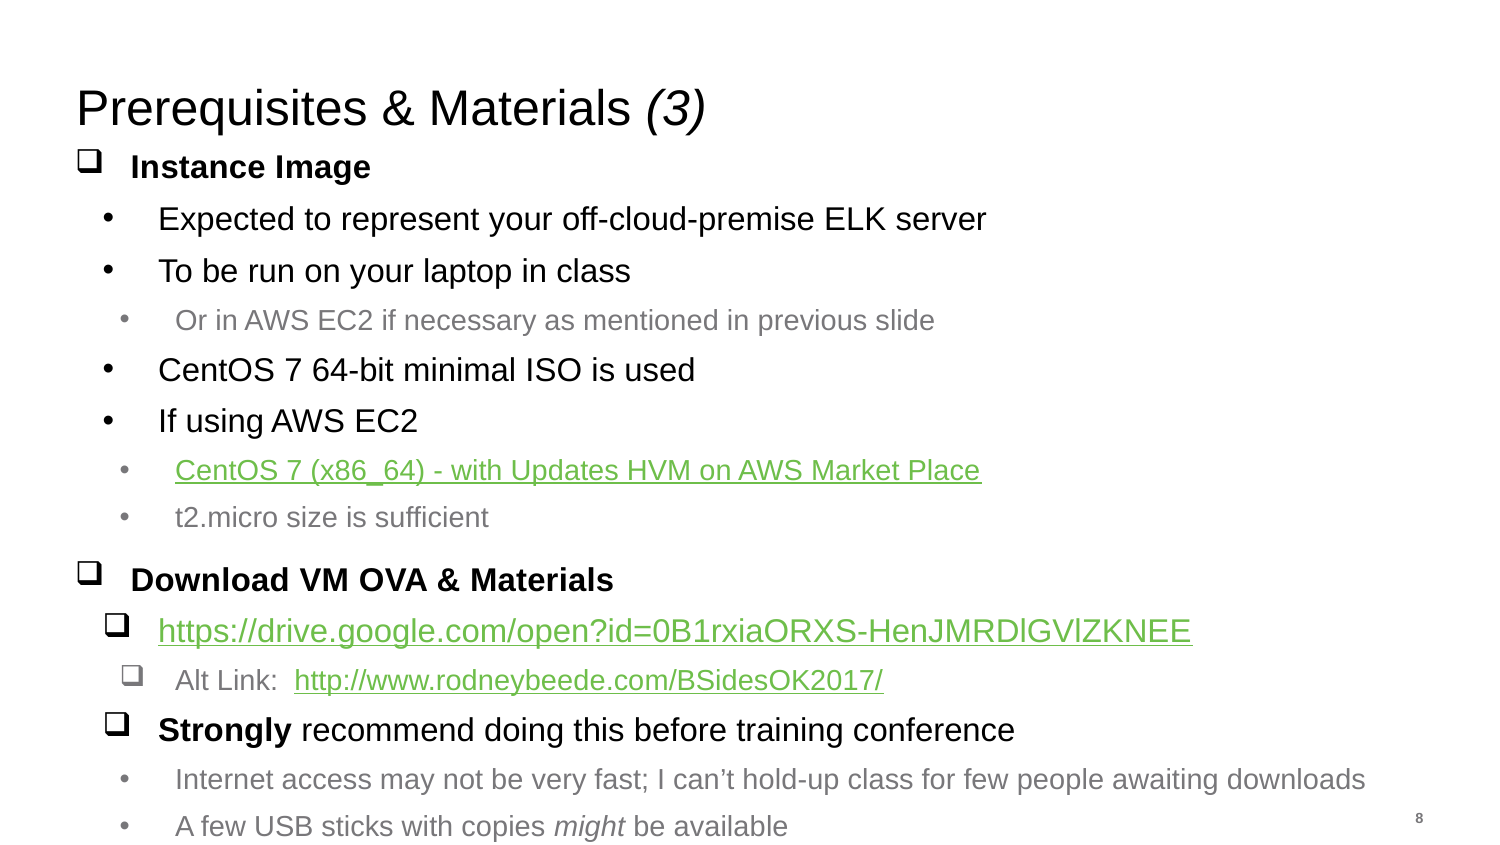

# Prerequisites & Materials (3)
Instance Image
Expected to represent your off-cloud-premise ELK server
To be run on your laptop in class
Or in AWS EC2 if necessary as mentioned in previous slide
CentOS 7 64-bit minimal ISO is used
If using AWS EC2
CentOS 7 (x86_64) - with Updates HVM on AWS Market Place
t2.micro size is sufficient
Download VM OVA & Materials
https://drive.google.com/open?id=0B1rxiaORXS-HenJMRDlGVlZKNEE
Alt Link:  http://www.rodneybeede.com/BSidesOK2017/
Strongly recommend doing this before training conference
Internet access may not be very fast; I can’t hold-up class for few people awaiting downloads
A few USB sticks with copies might be available